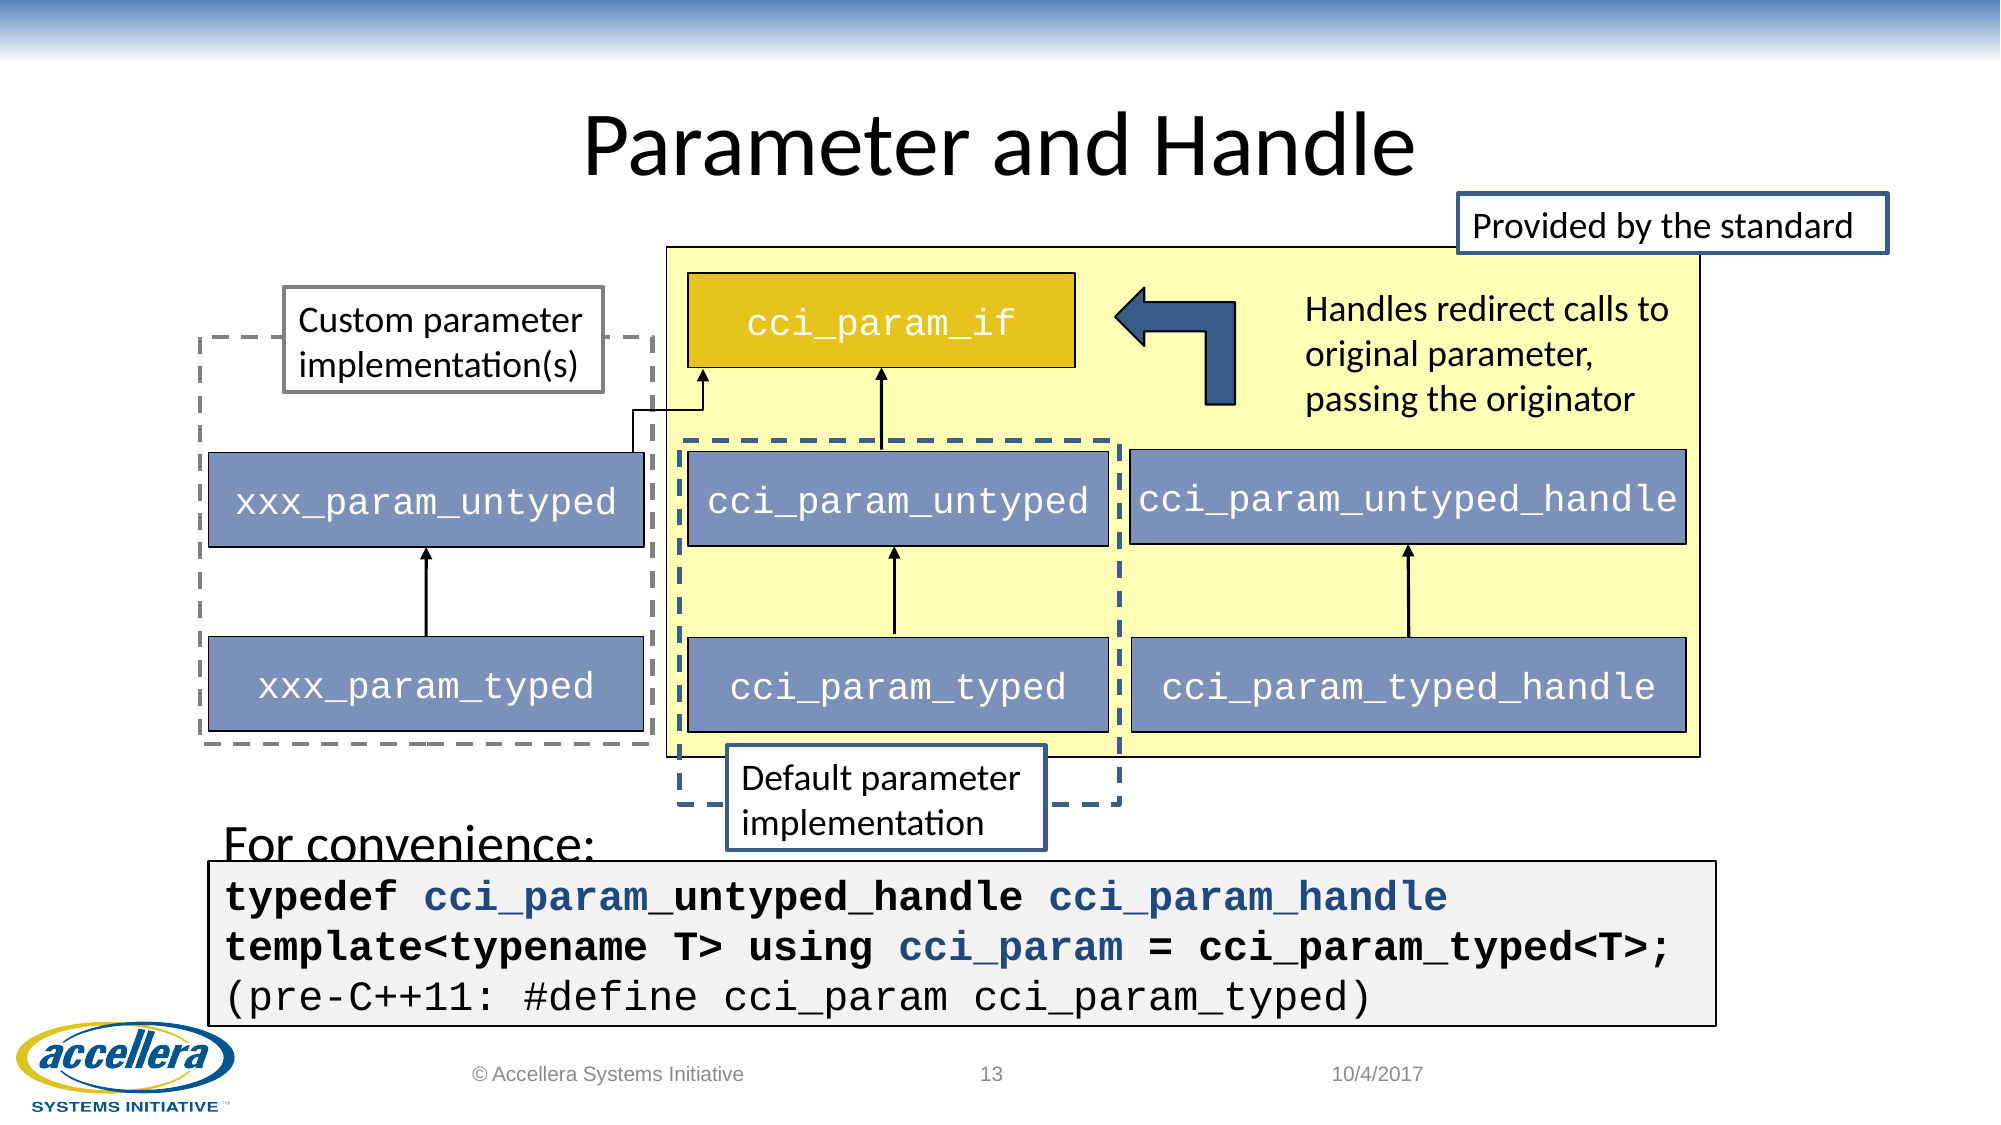

# Parameter and Handle
Provided by the standard

cci_param_if
Handles redirect calls to original parameter, passing the originator

Custom parameter implementation(s)

cci_param_untyped_handle
cci_param_untyped
xxx_param_untyped
xxx_param_typed
cci_param_typed
cci_param_typed_handle
Default parameter implementation
For convenience:
typedef cci_param_untyped_handle cci_param_handle
template<typename T> using cci_param = cci_param_typed<T>;
(pre-C++11: #define cci_param cci_param_typed)
© Accellera Systems Initiative
13
10/4/2017